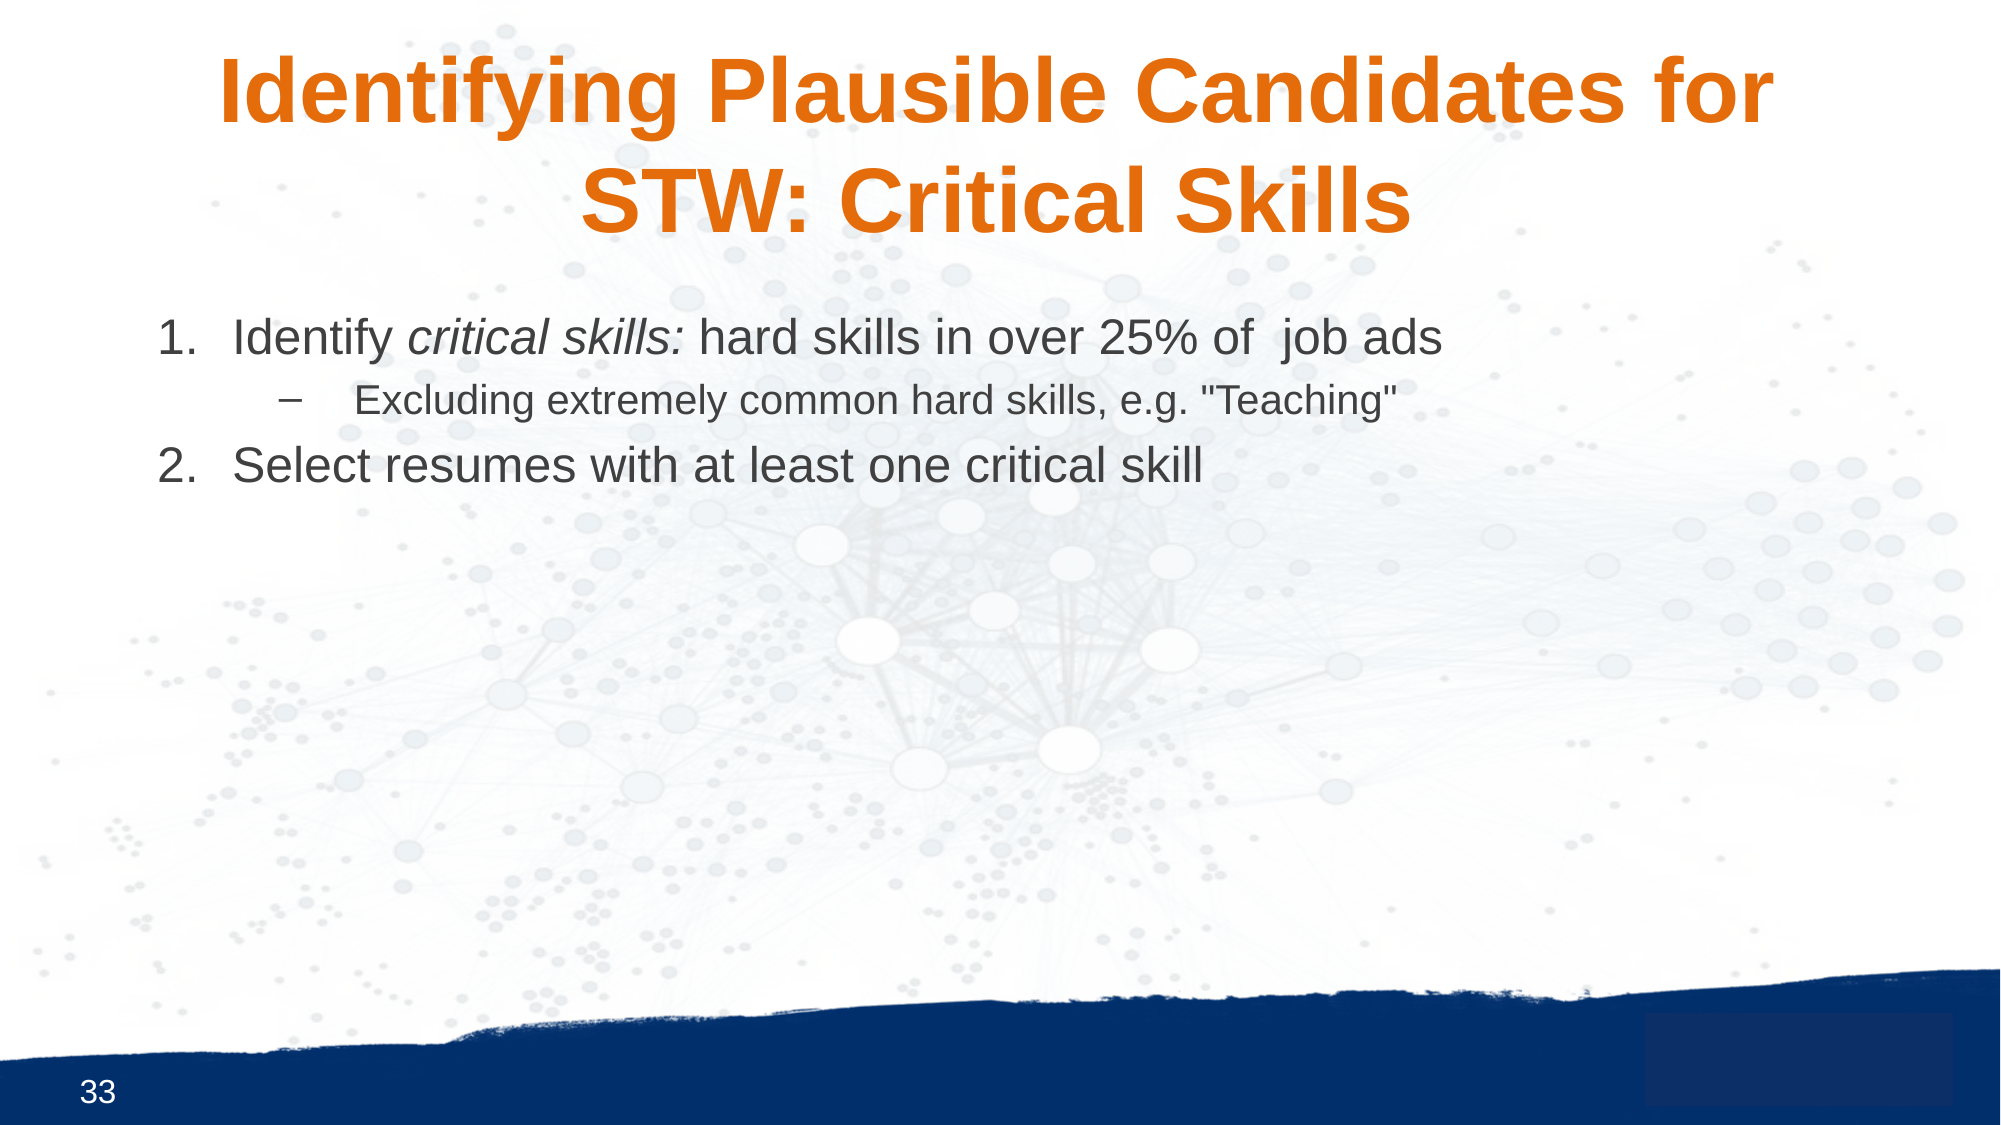

# Identifying Plausible Candidates for STW: Critical Skills

Identify critical skills: hard skills in over 25% of  job ads
Excluding extremely common hard skills, e.g. "Teaching"
Select resumes with at least one critical skill

33